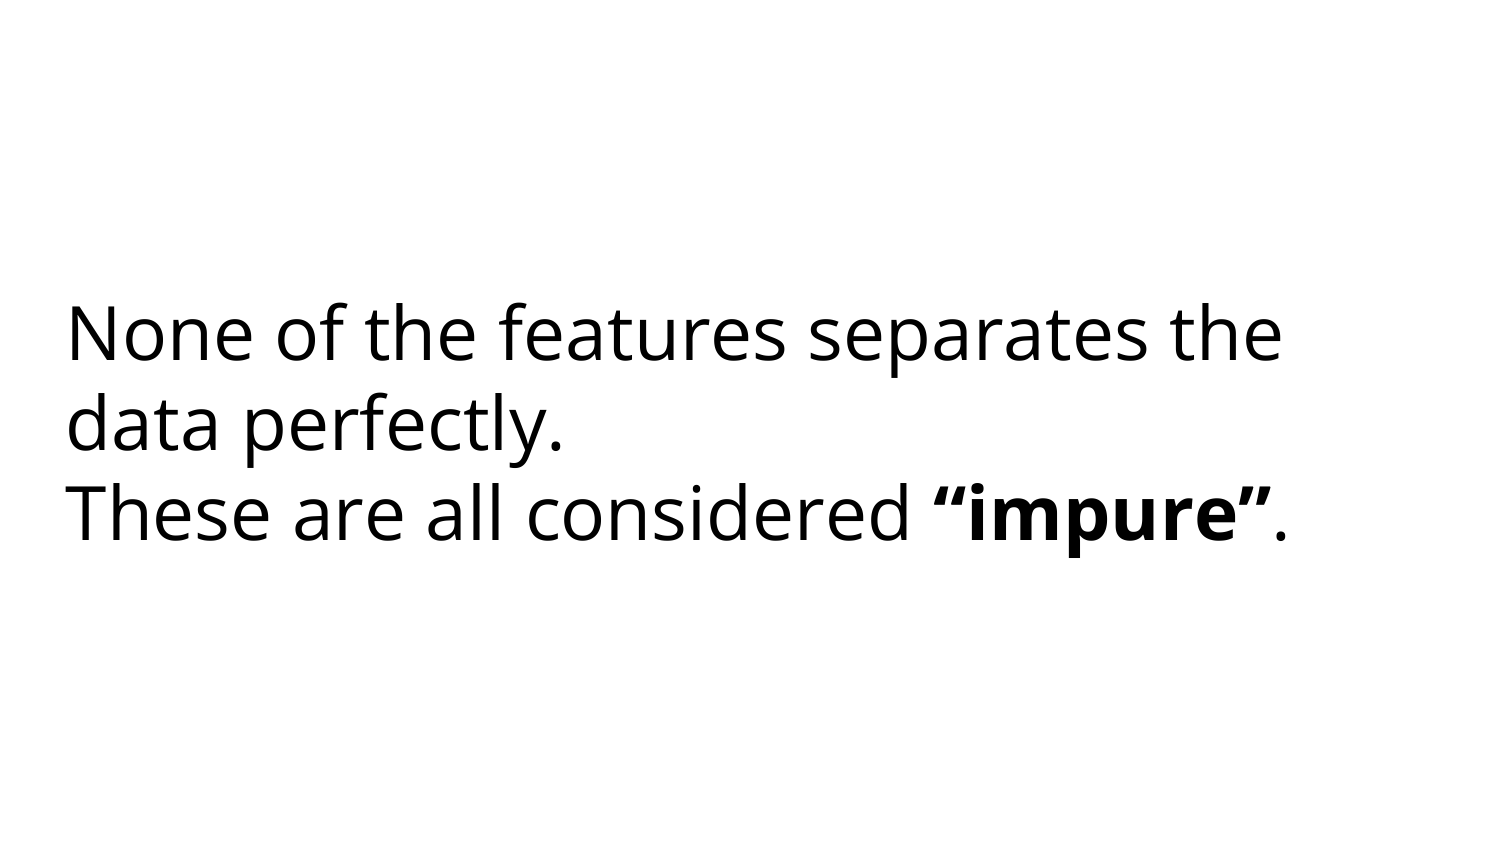

None of the features separates the data perfectly.
These are all considered “impure”.